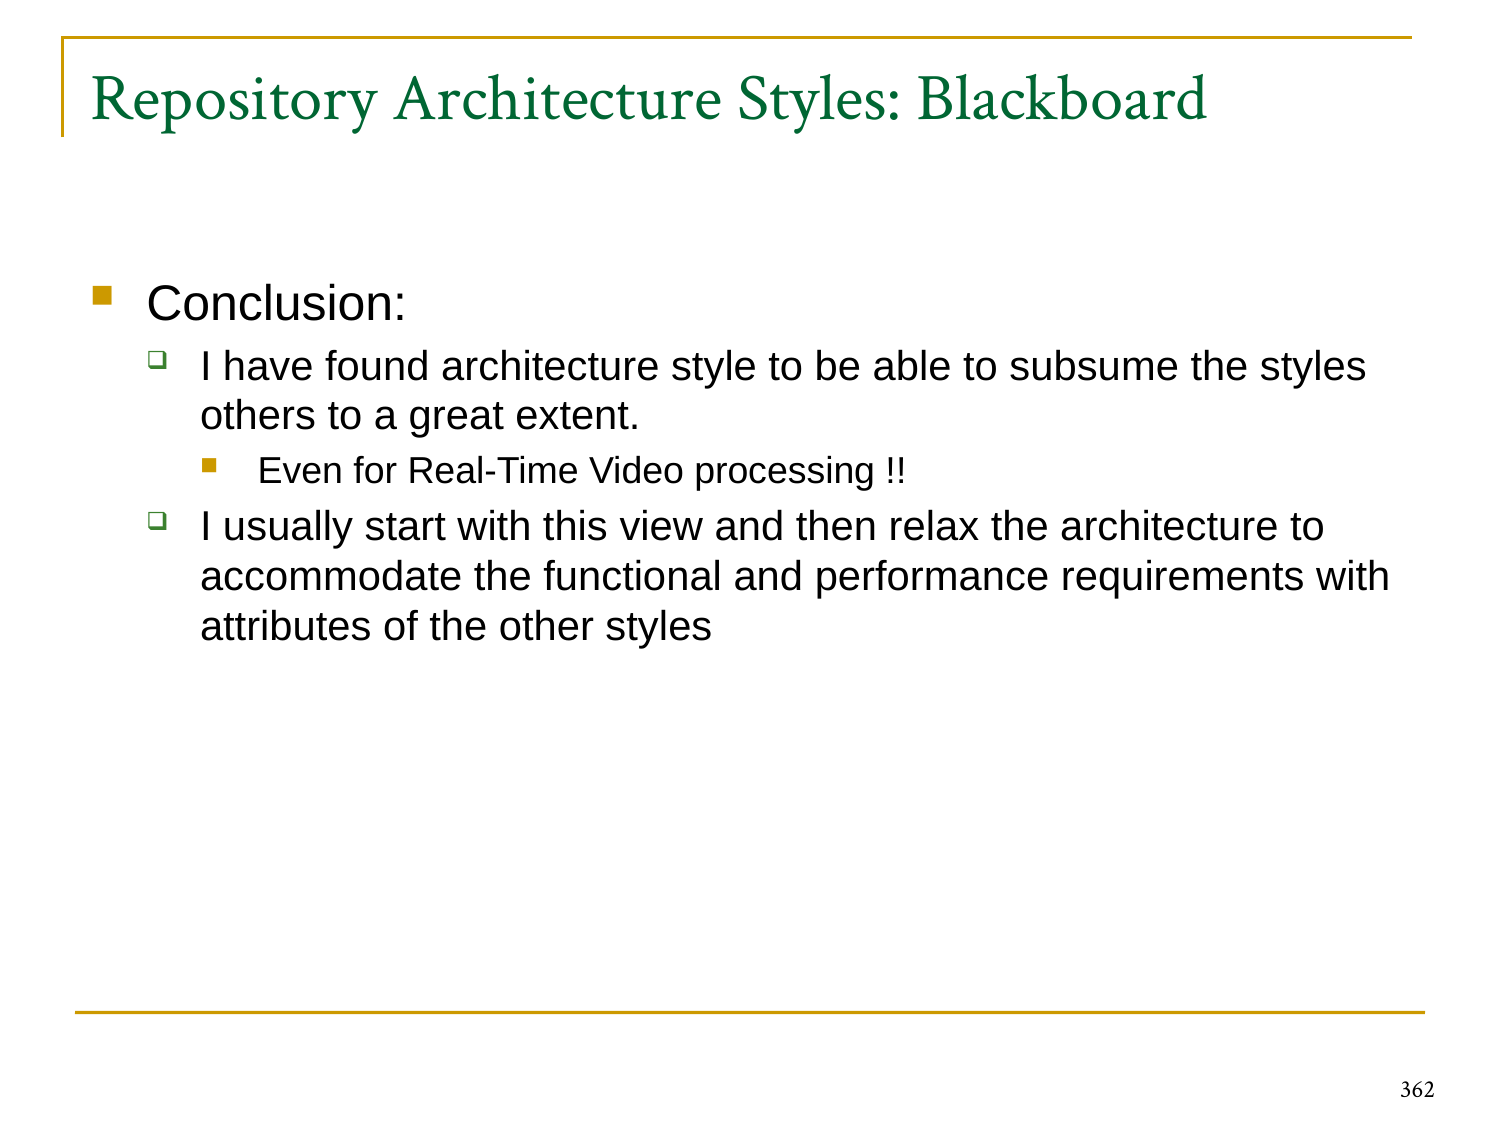

# Repository Architecture Styles: Blackboard
Conclusion:
I have found architecture style to be able to subsume the styles others to a great extent.
Even for Real-Time Video processing !!
I usually start with this view and then relax the architecture to accommodate the functional and performance requirements with attributes of the other styles

362